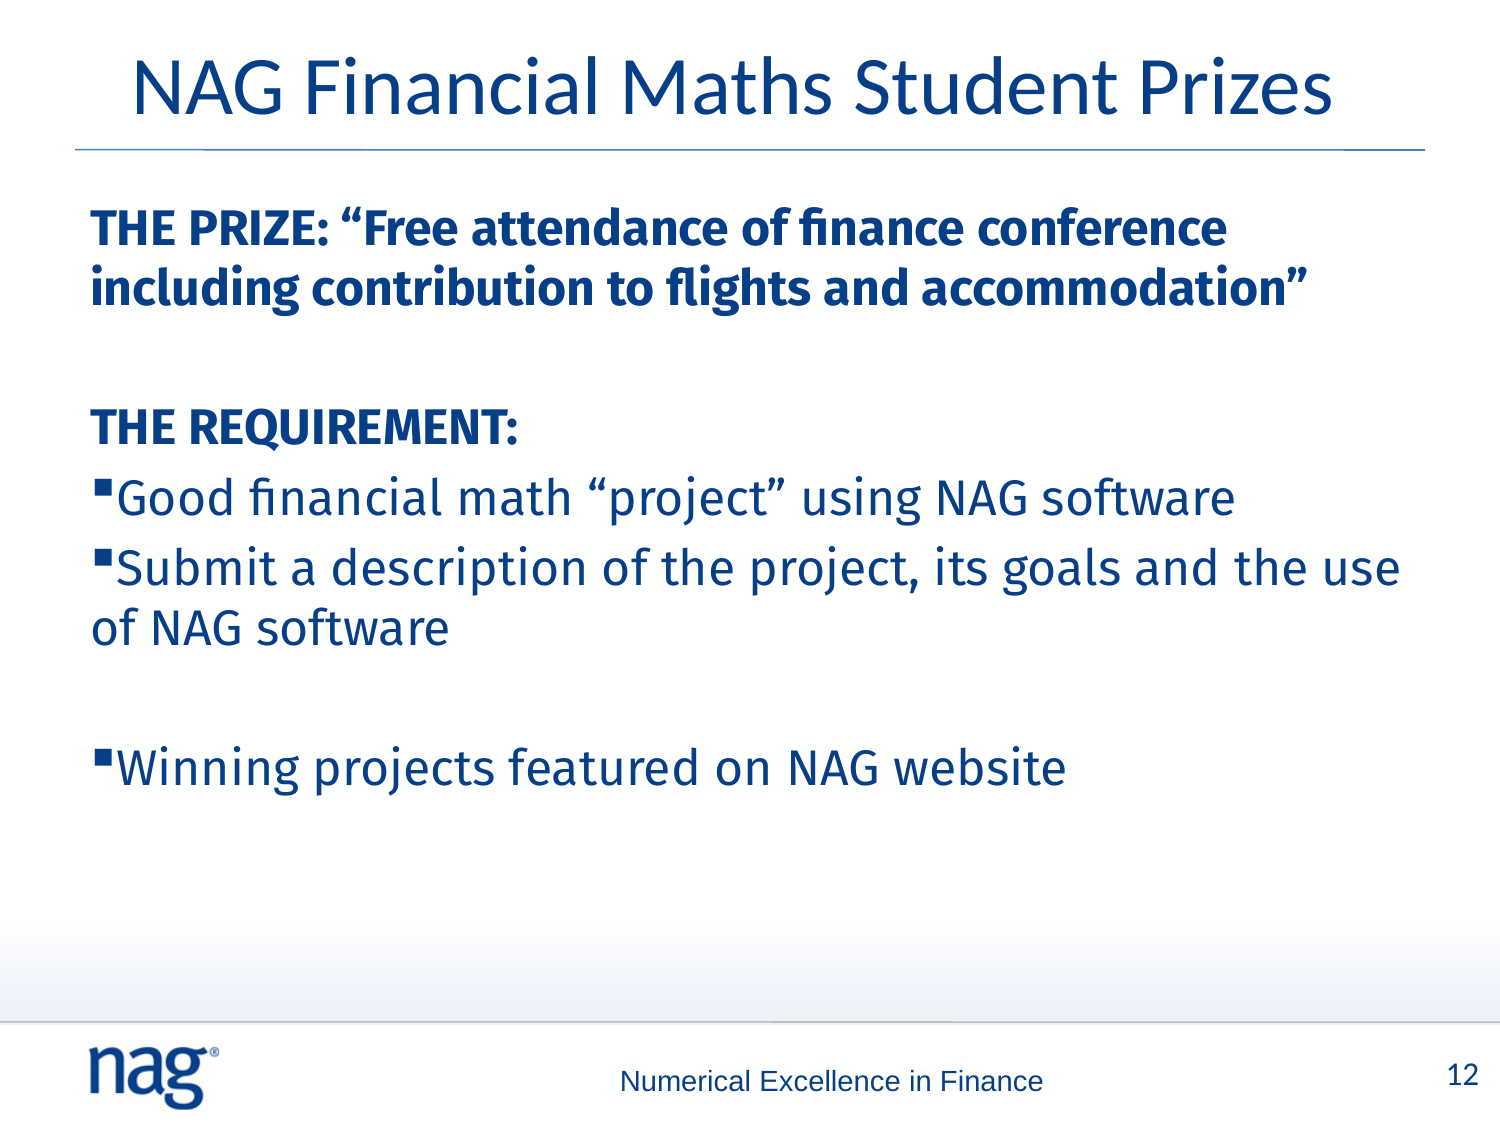

NAG Financial Maths Student Prizes
THE PRIZE: “Free attendance of finance conference including contribution to flights and accommodation”

THE REQUIREMENT:
Good financial math “project” using NAG software
Submit a description of the project, its goals and the use of NAG software

Winning projects featured on NAG website